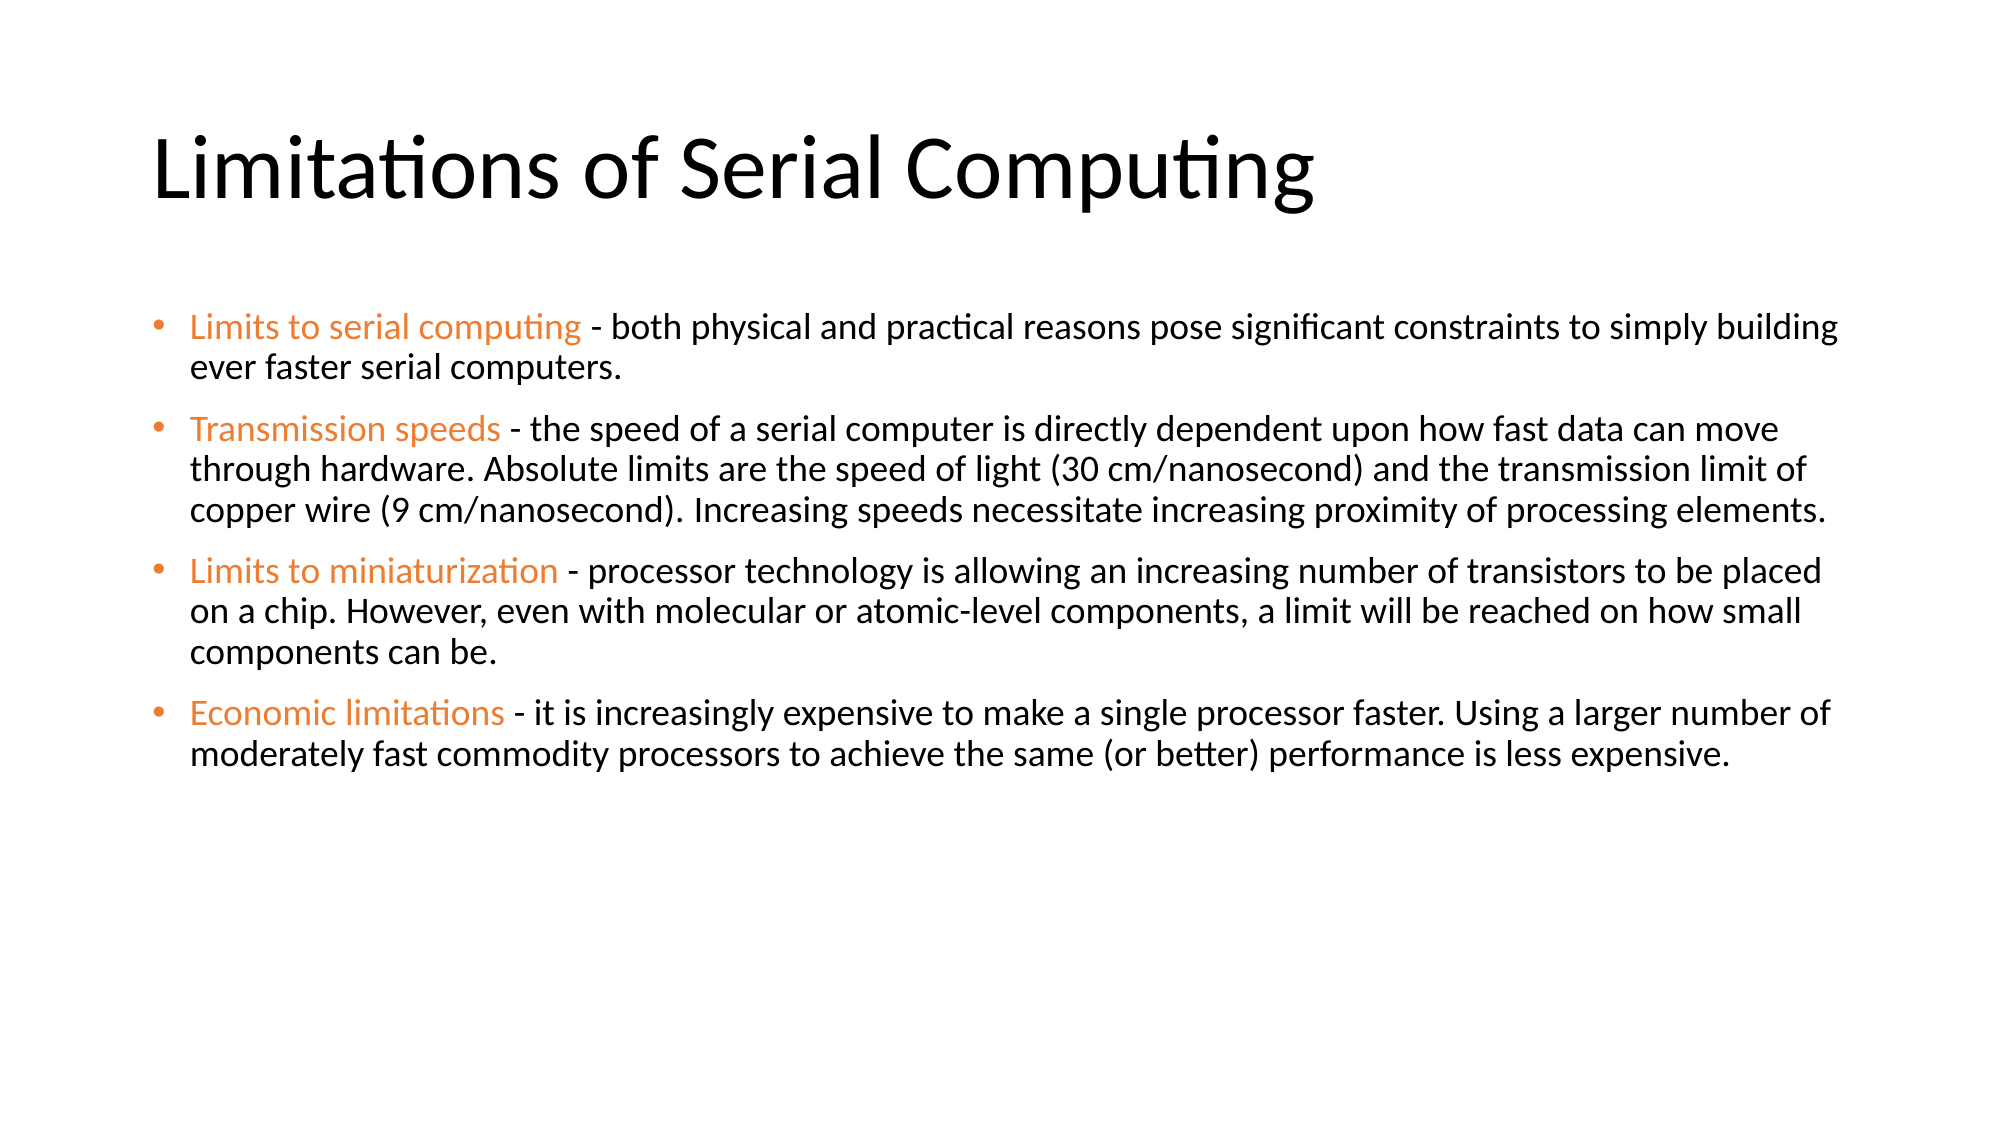

# Limitations of Serial Computing
Limits to serial computing - both physical and practical reasons pose significant constraints to simply building ever faster serial computers.
Transmission speeds - the speed of a serial computer is directly dependent upon how fast data can move through hardware. Absolute limits are the speed of light (30 cm/nanosecond) and the transmission limit of copper wire (9 cm/nanosecond). Increasing speeds necessitate increasing proximity of processing elements.
Limits to miniaturization - processor technology is allowing an increasing number of transistors to be placed on a chip. However, even with molecular or atomic-level components, a limit will be reached on how small components can be.
Economic limitations - it is increasingly expensive to make a single processor faster. Using a larger number of moderately fast commodity processors to achieve the same (or better) performance is less expensive.